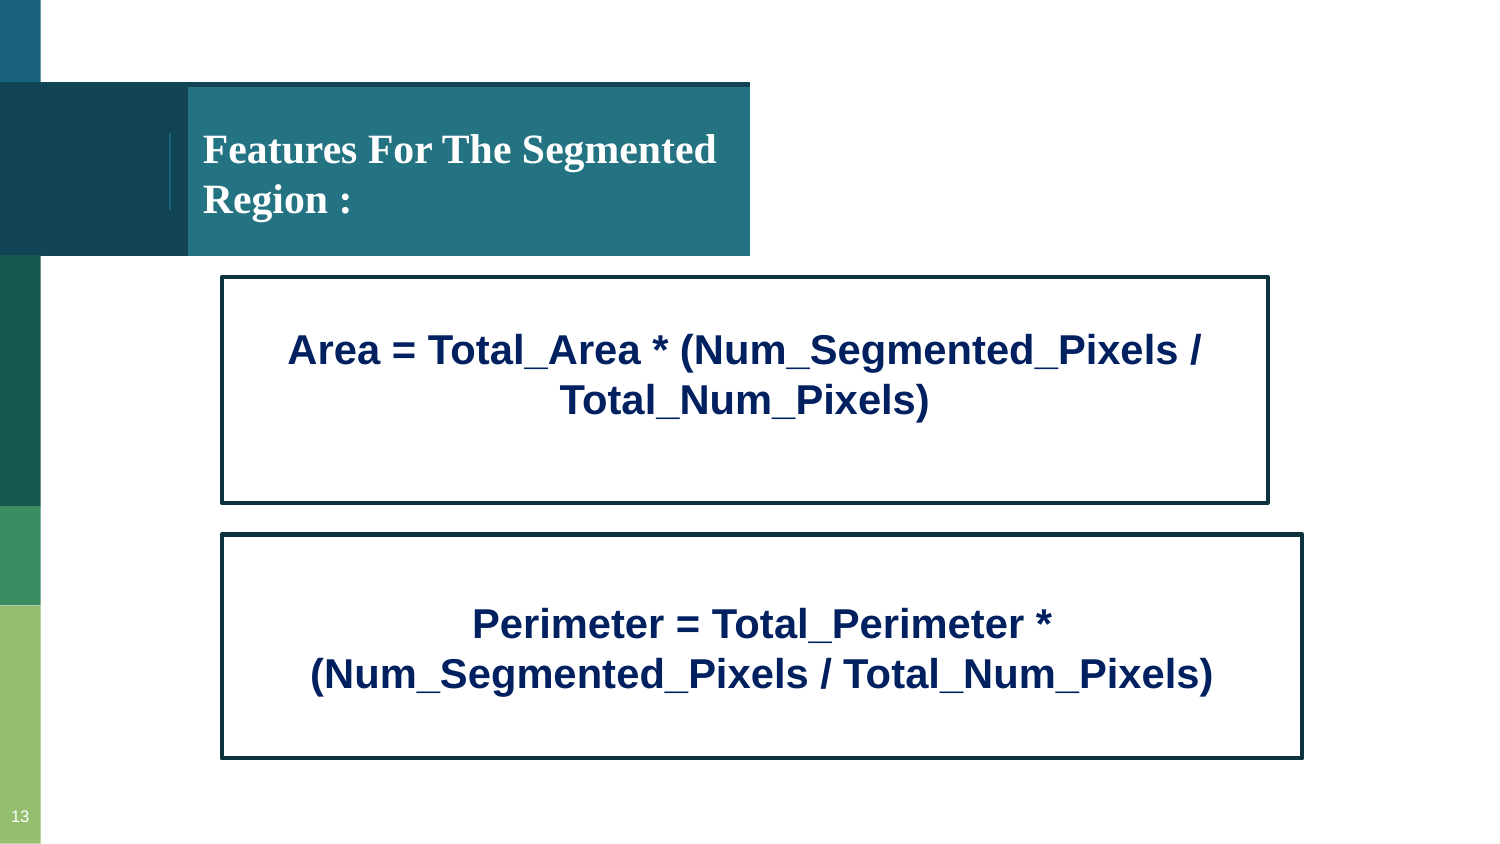

# Features For The Segmented Region :
Area = Total_Area * (Num_Segmented_Pixels / Total_Num_Pixels)

Perimeter = Total_Perimeter * (Num_Segmented_Pixels / Total_Num_Pixels)
13